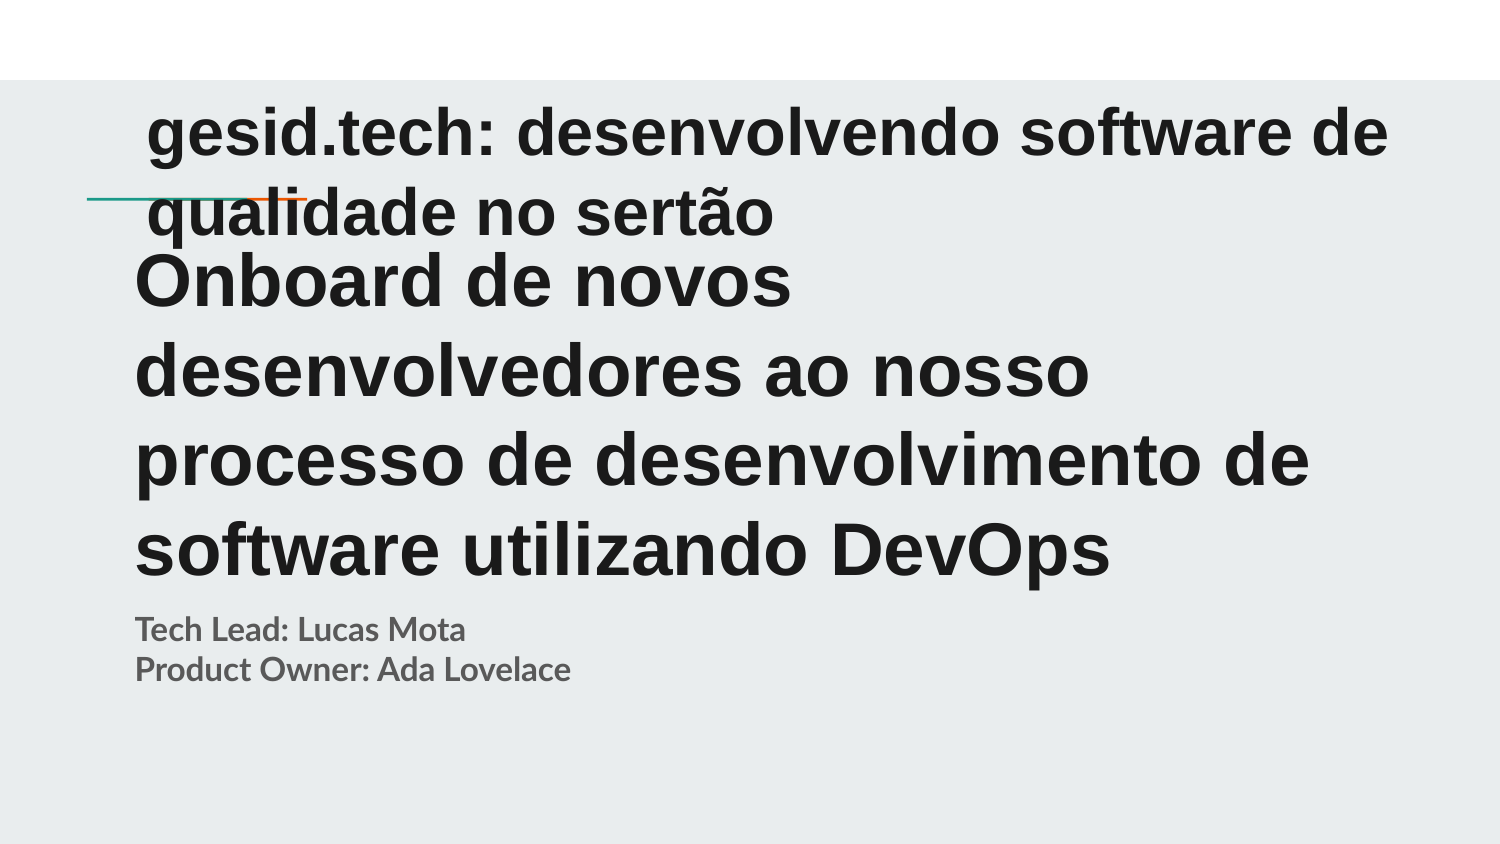

gesid.tech: desenvolvendo software de qualidade no sertão
# Onboard de novos desenvolvedores ao nosso processo de desenvolvimento de software utilizando DevOps
Tech Lead: Lucas Mota
Product Owner: Ada Lovelace